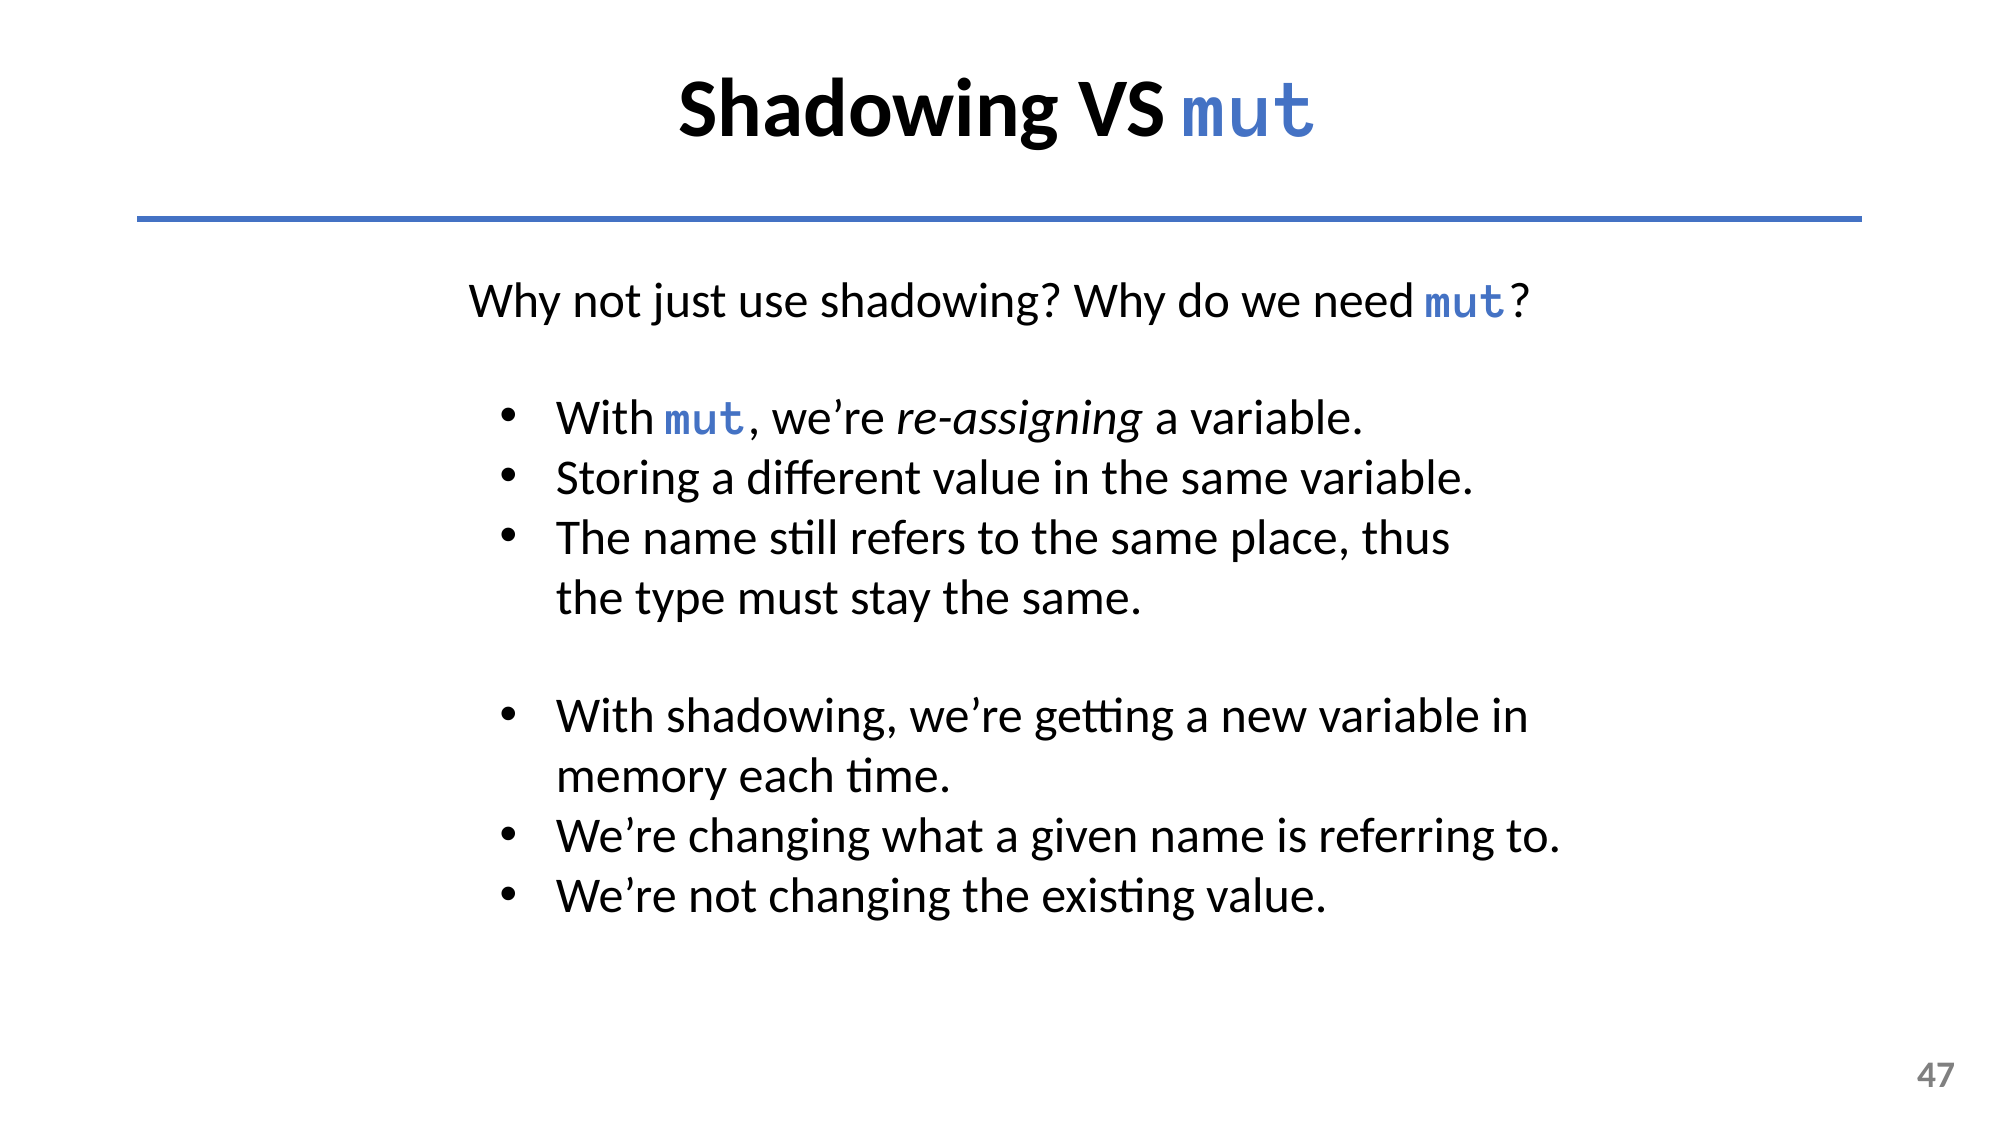

Shadowing VS mut
Why not just use shadowing? Why do we need mut?
With mut, we’re re-assigning a variable.
Storing a different value in the same variable.
The name still refers to the same place, thus the type must stay the same.
With shadowing, we’re getting a new variable in memory each time.
We’re changing what a given name is referring to.
We’re not changing the existing value.
47